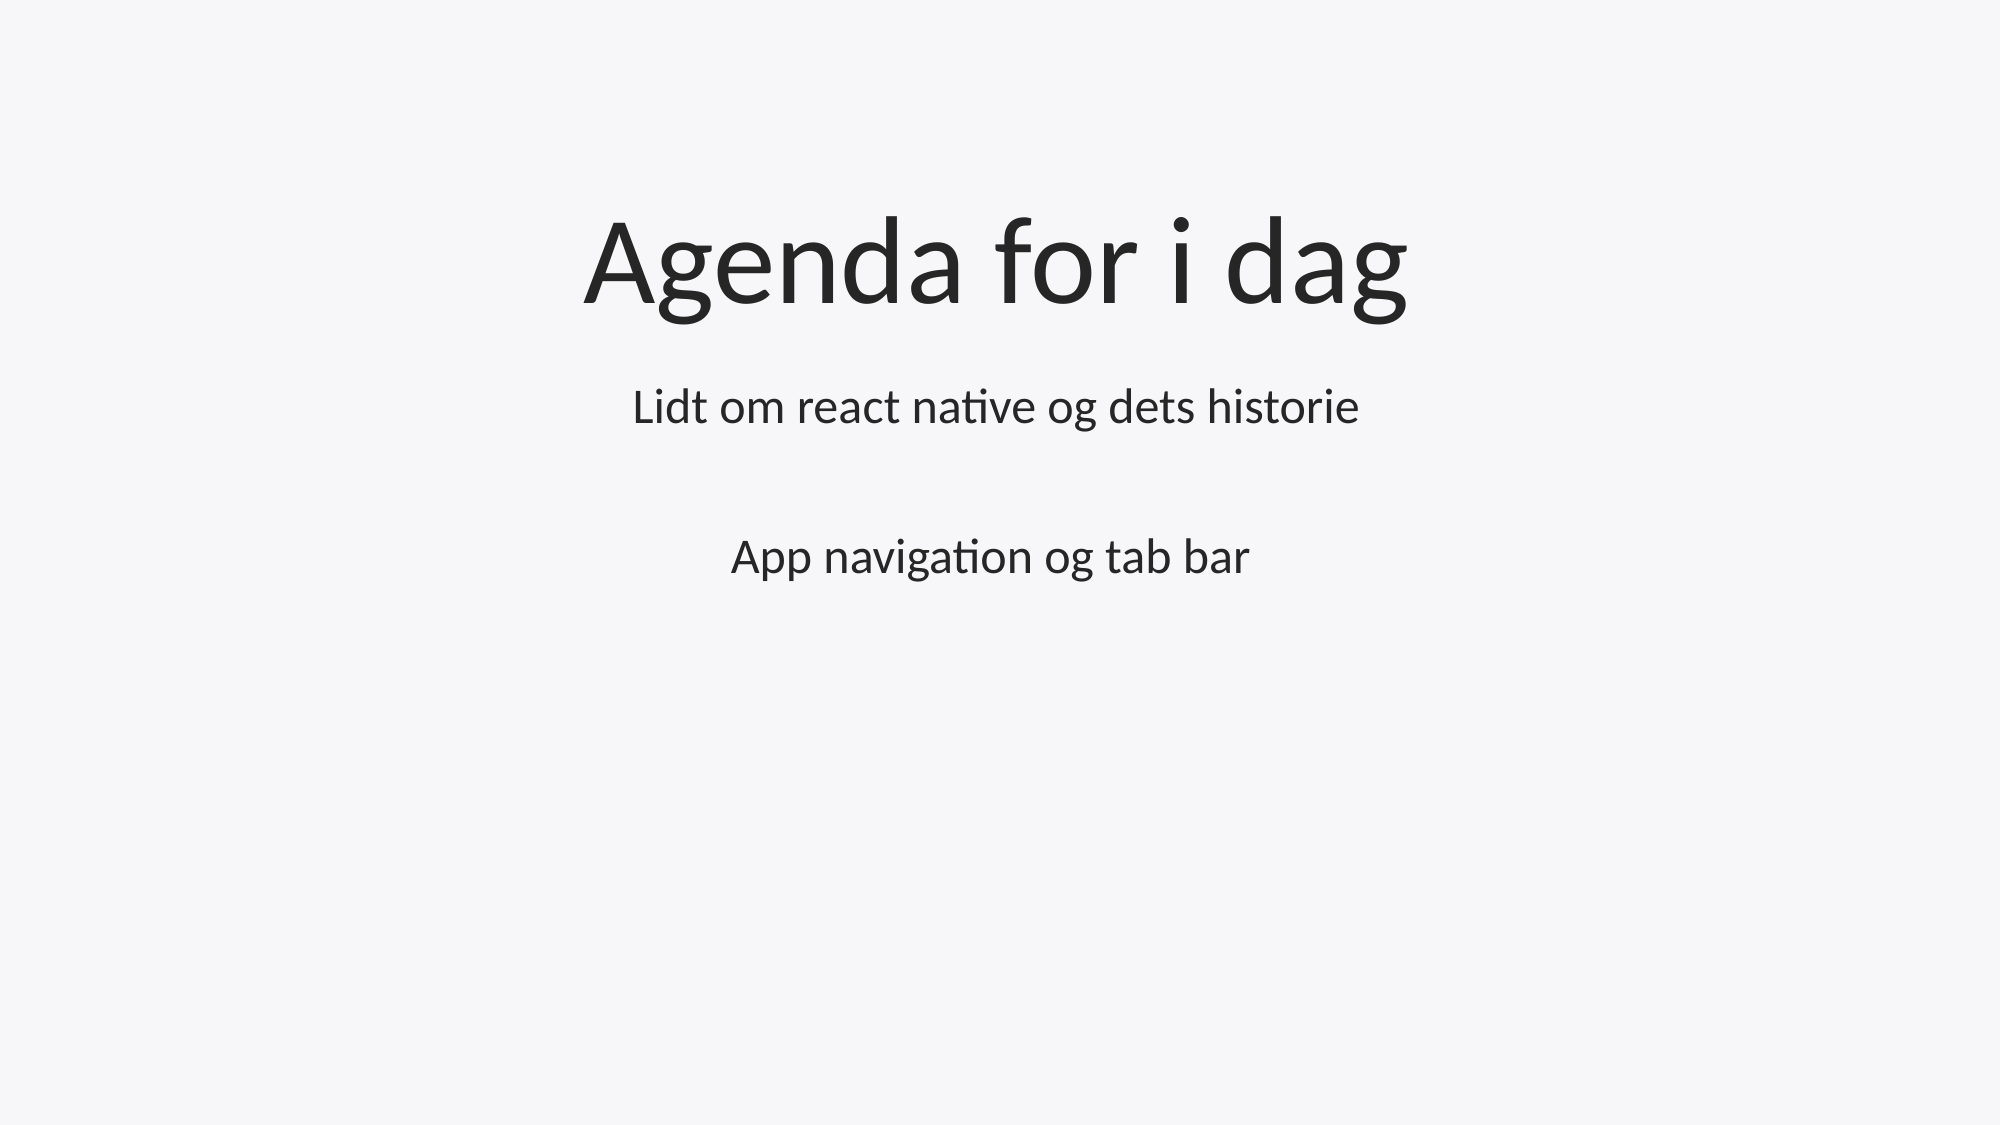

# Agenda for i dag
Lidt om react native og dets historie

App navigation og tab bar